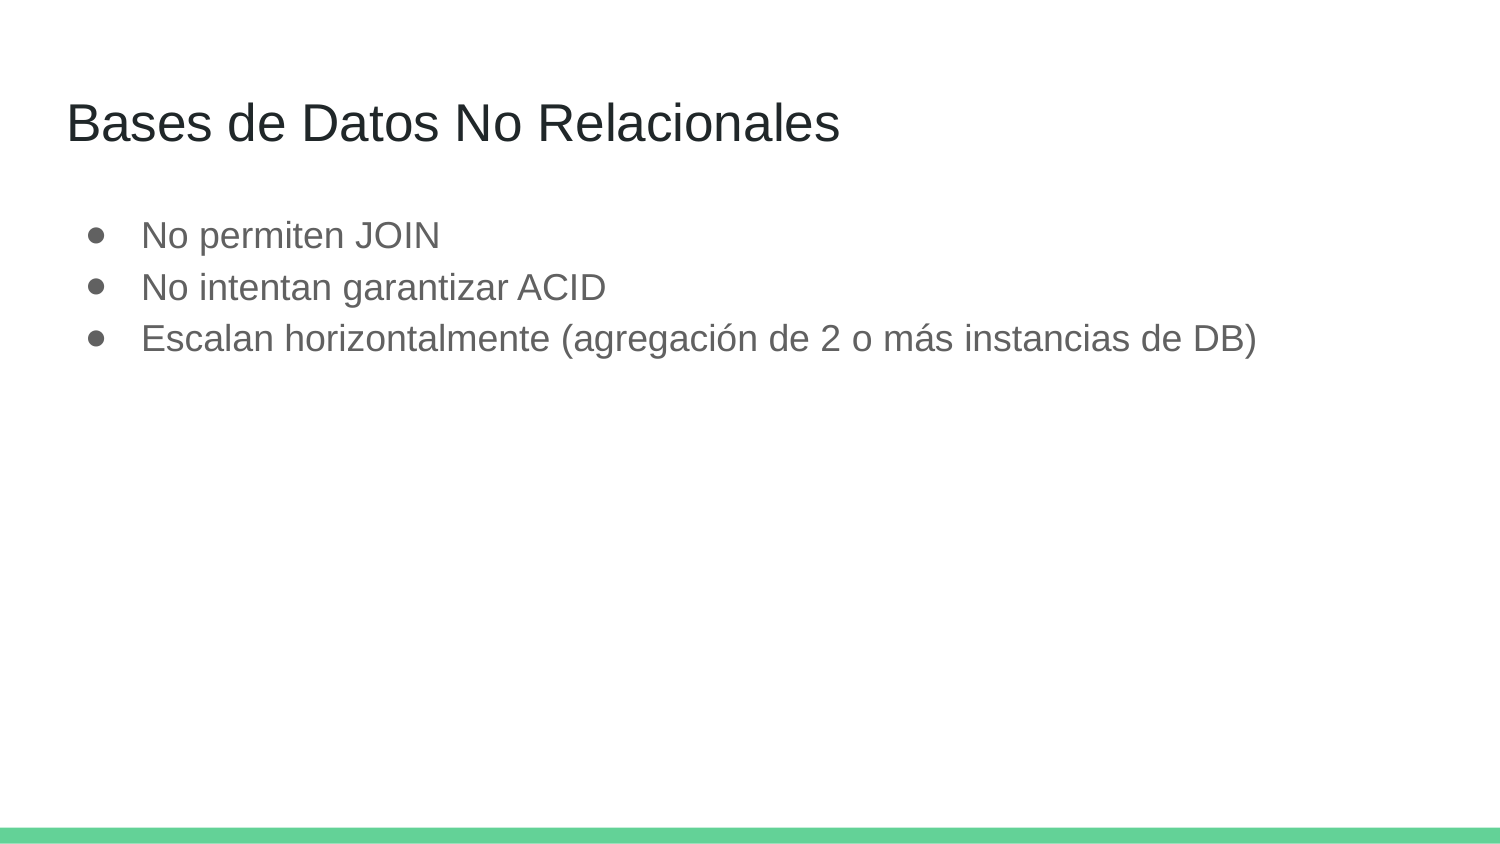

# Bases de Datos No Relacionales
No permiten JOIN
No intentan garantizar ACID
Escalan horizontalmente (agregación de 2 o más instancias de DB)